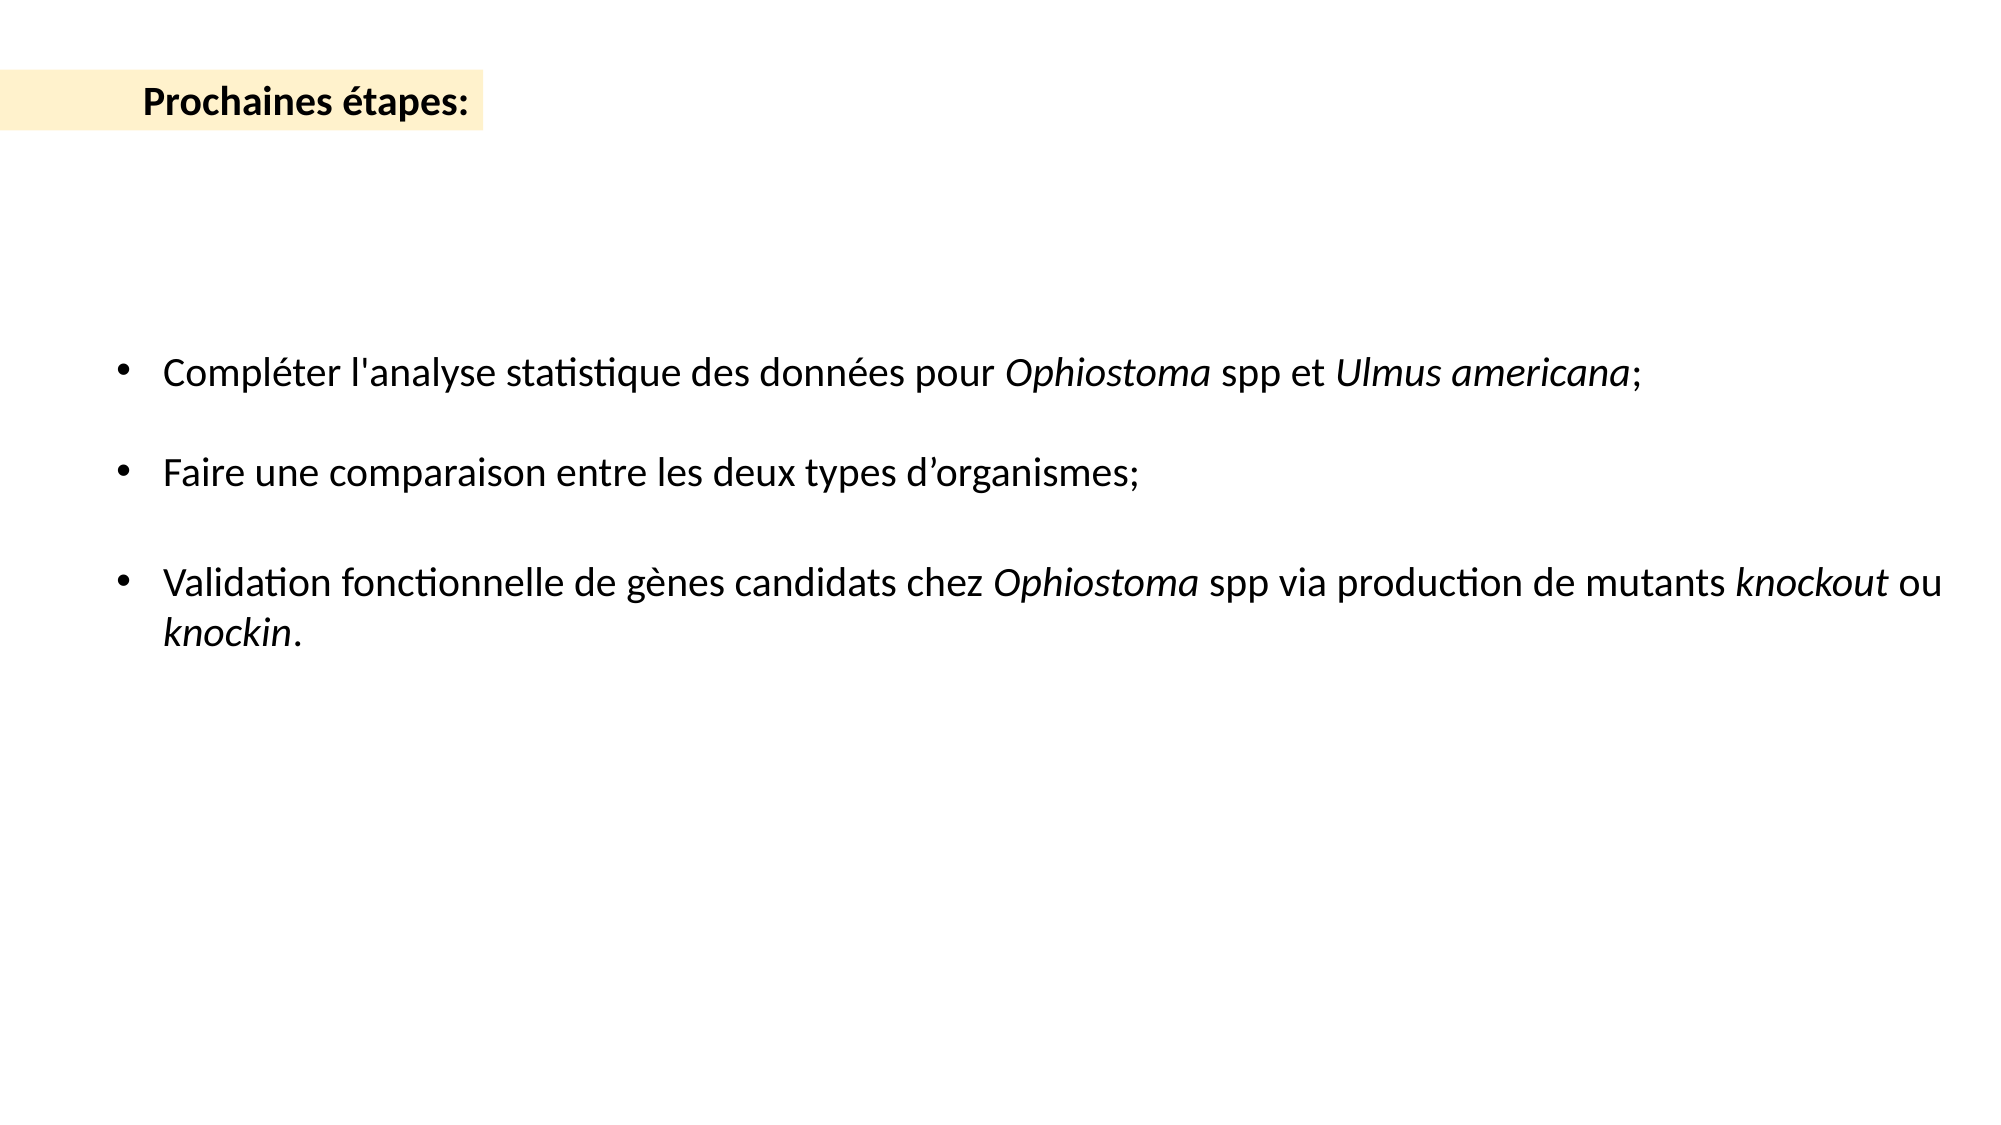

Prochaines étapes:

Compléter l'analyse statistique des données pour Ophiostoma spp et Ulmus americana;

Faire une comparaison entre les deux types d’organismes;

Validation fonctionnelle de gènes candidats chez Ophiostoma spp via production de mutants knockout ou knockin.